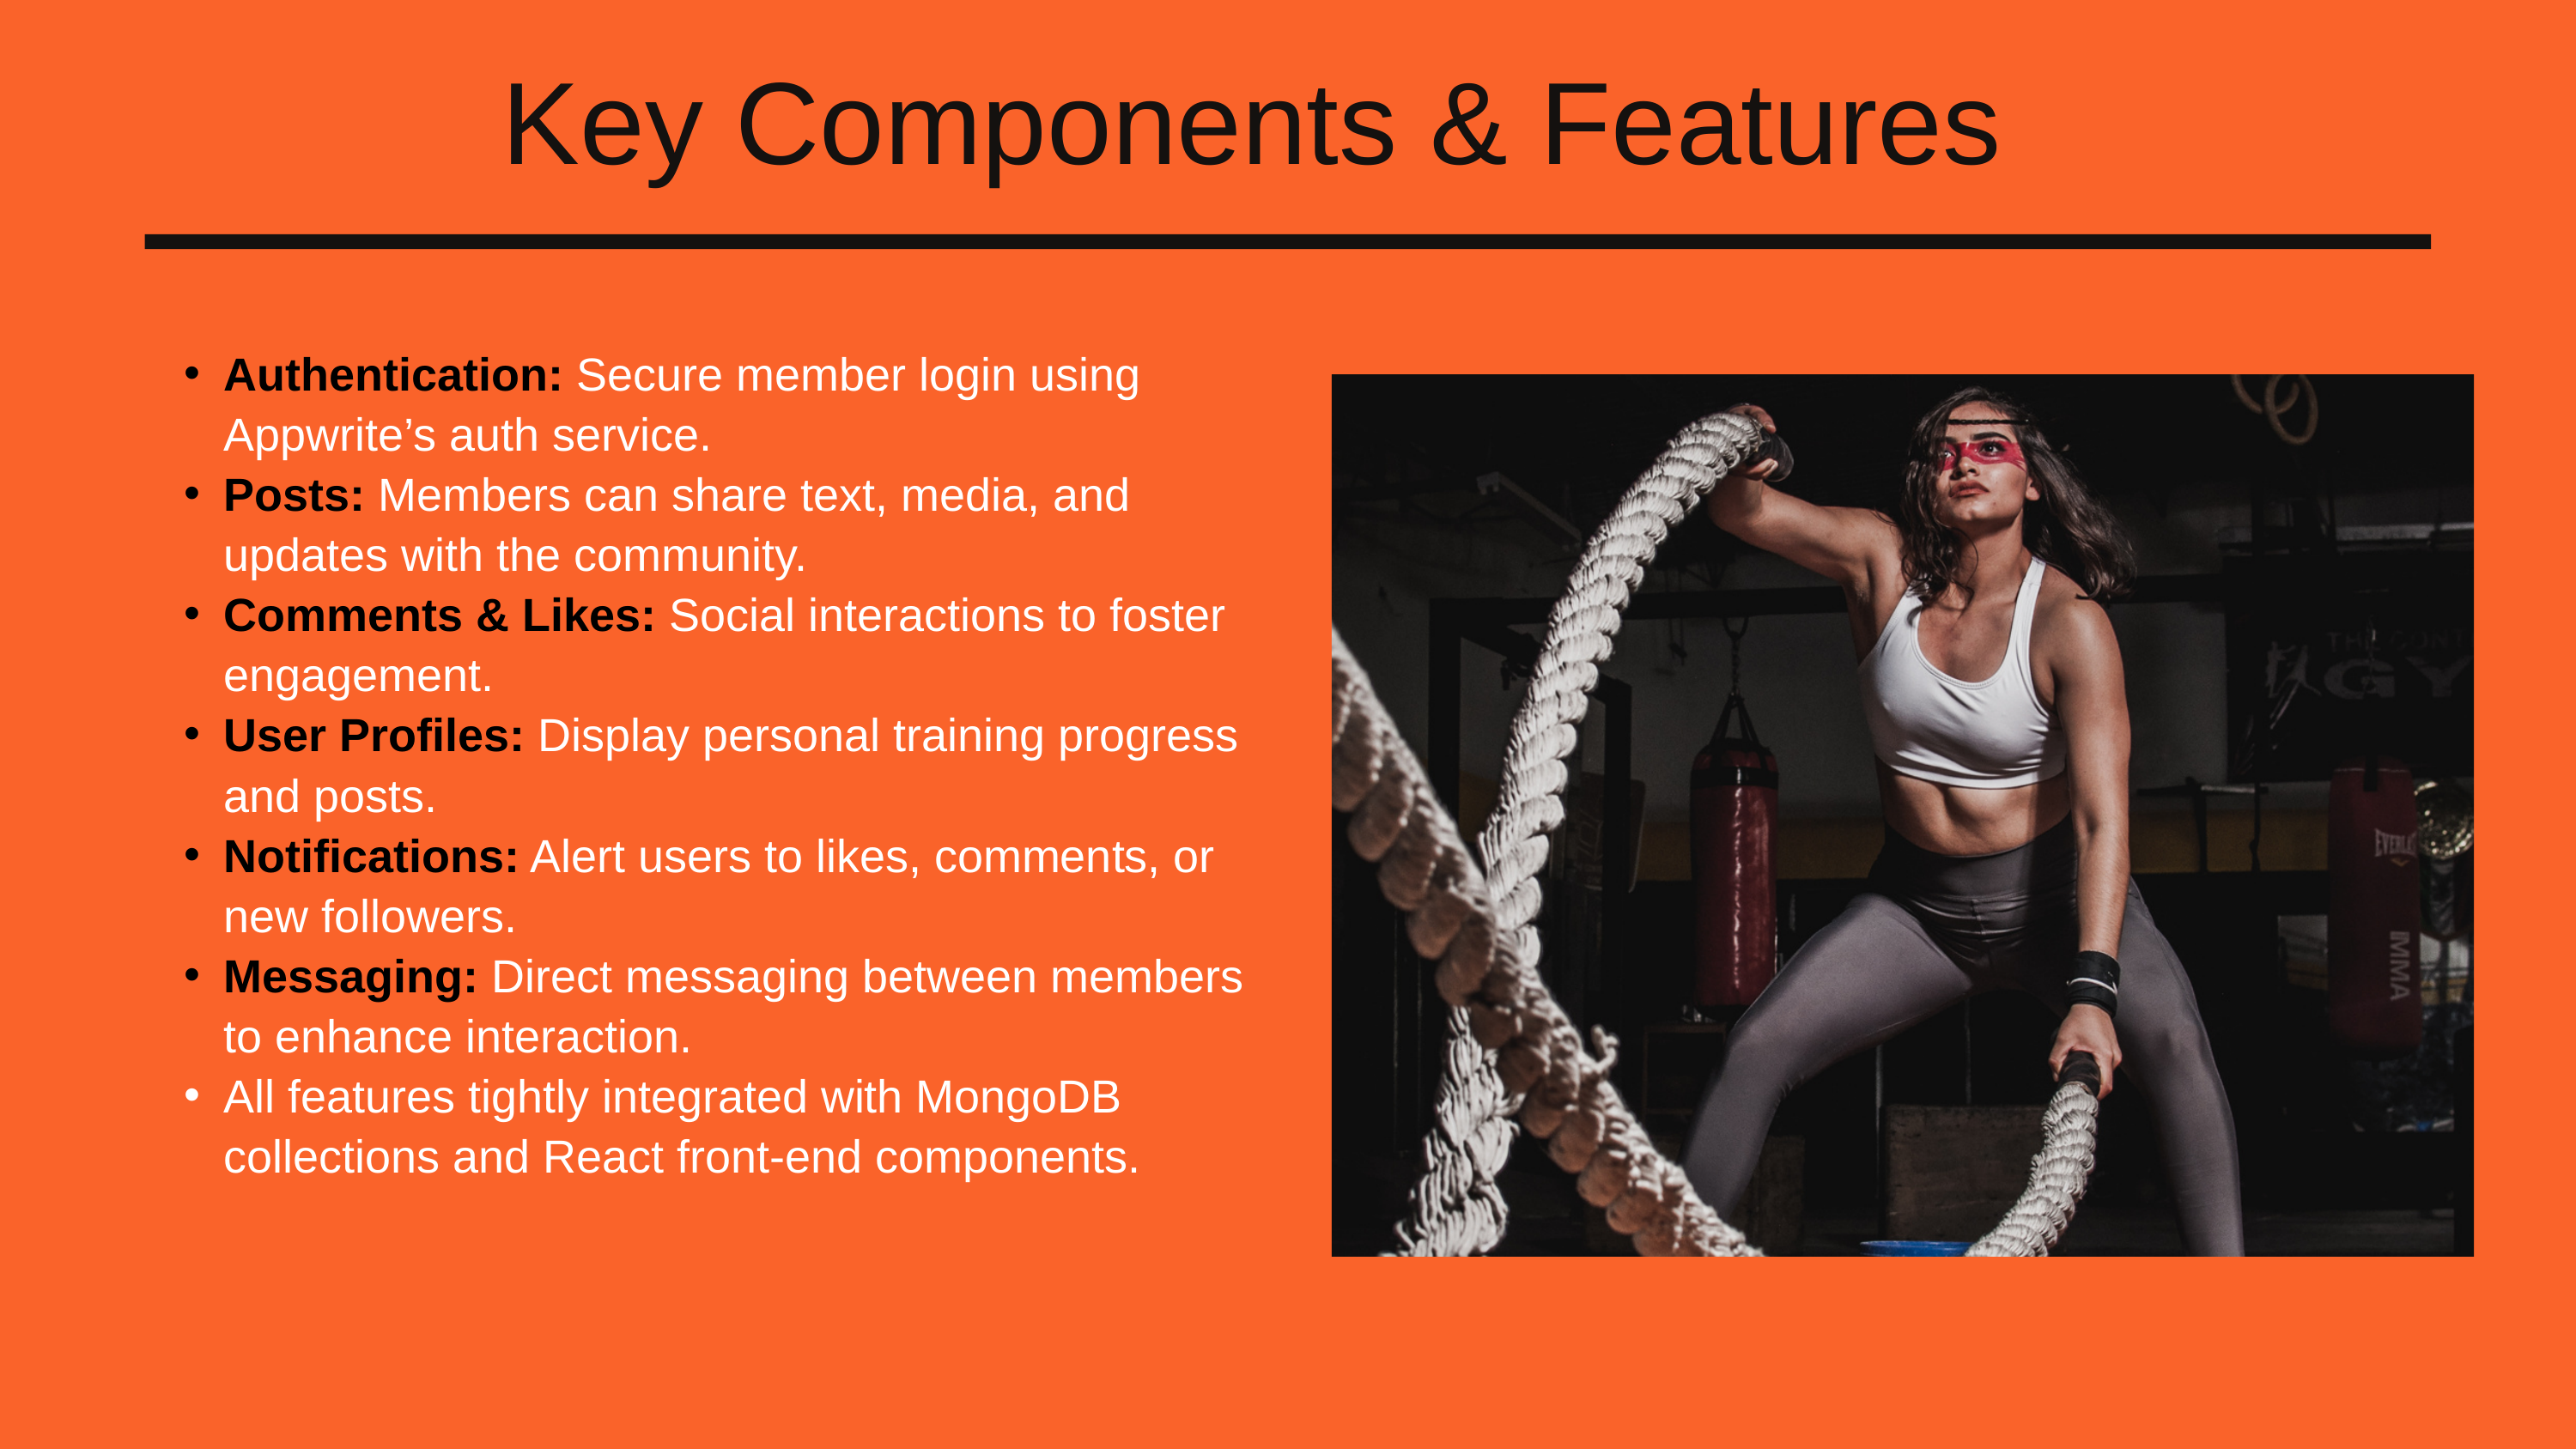

Key Components & Features

Authentication: Secure member login using Appwrite’s auth service.
Posts: Members can share text, media, and updates with the community.
Comments & Likes: Social interactions to foster engagement.
User Profiles: Display personal training progress and posts.
Notifications: Alert users to likes, comments, or new followers.
Messaging: Direct messaging between members to enhance interaction.
All features tightly integrated with MongoDB collections and React front-end components.